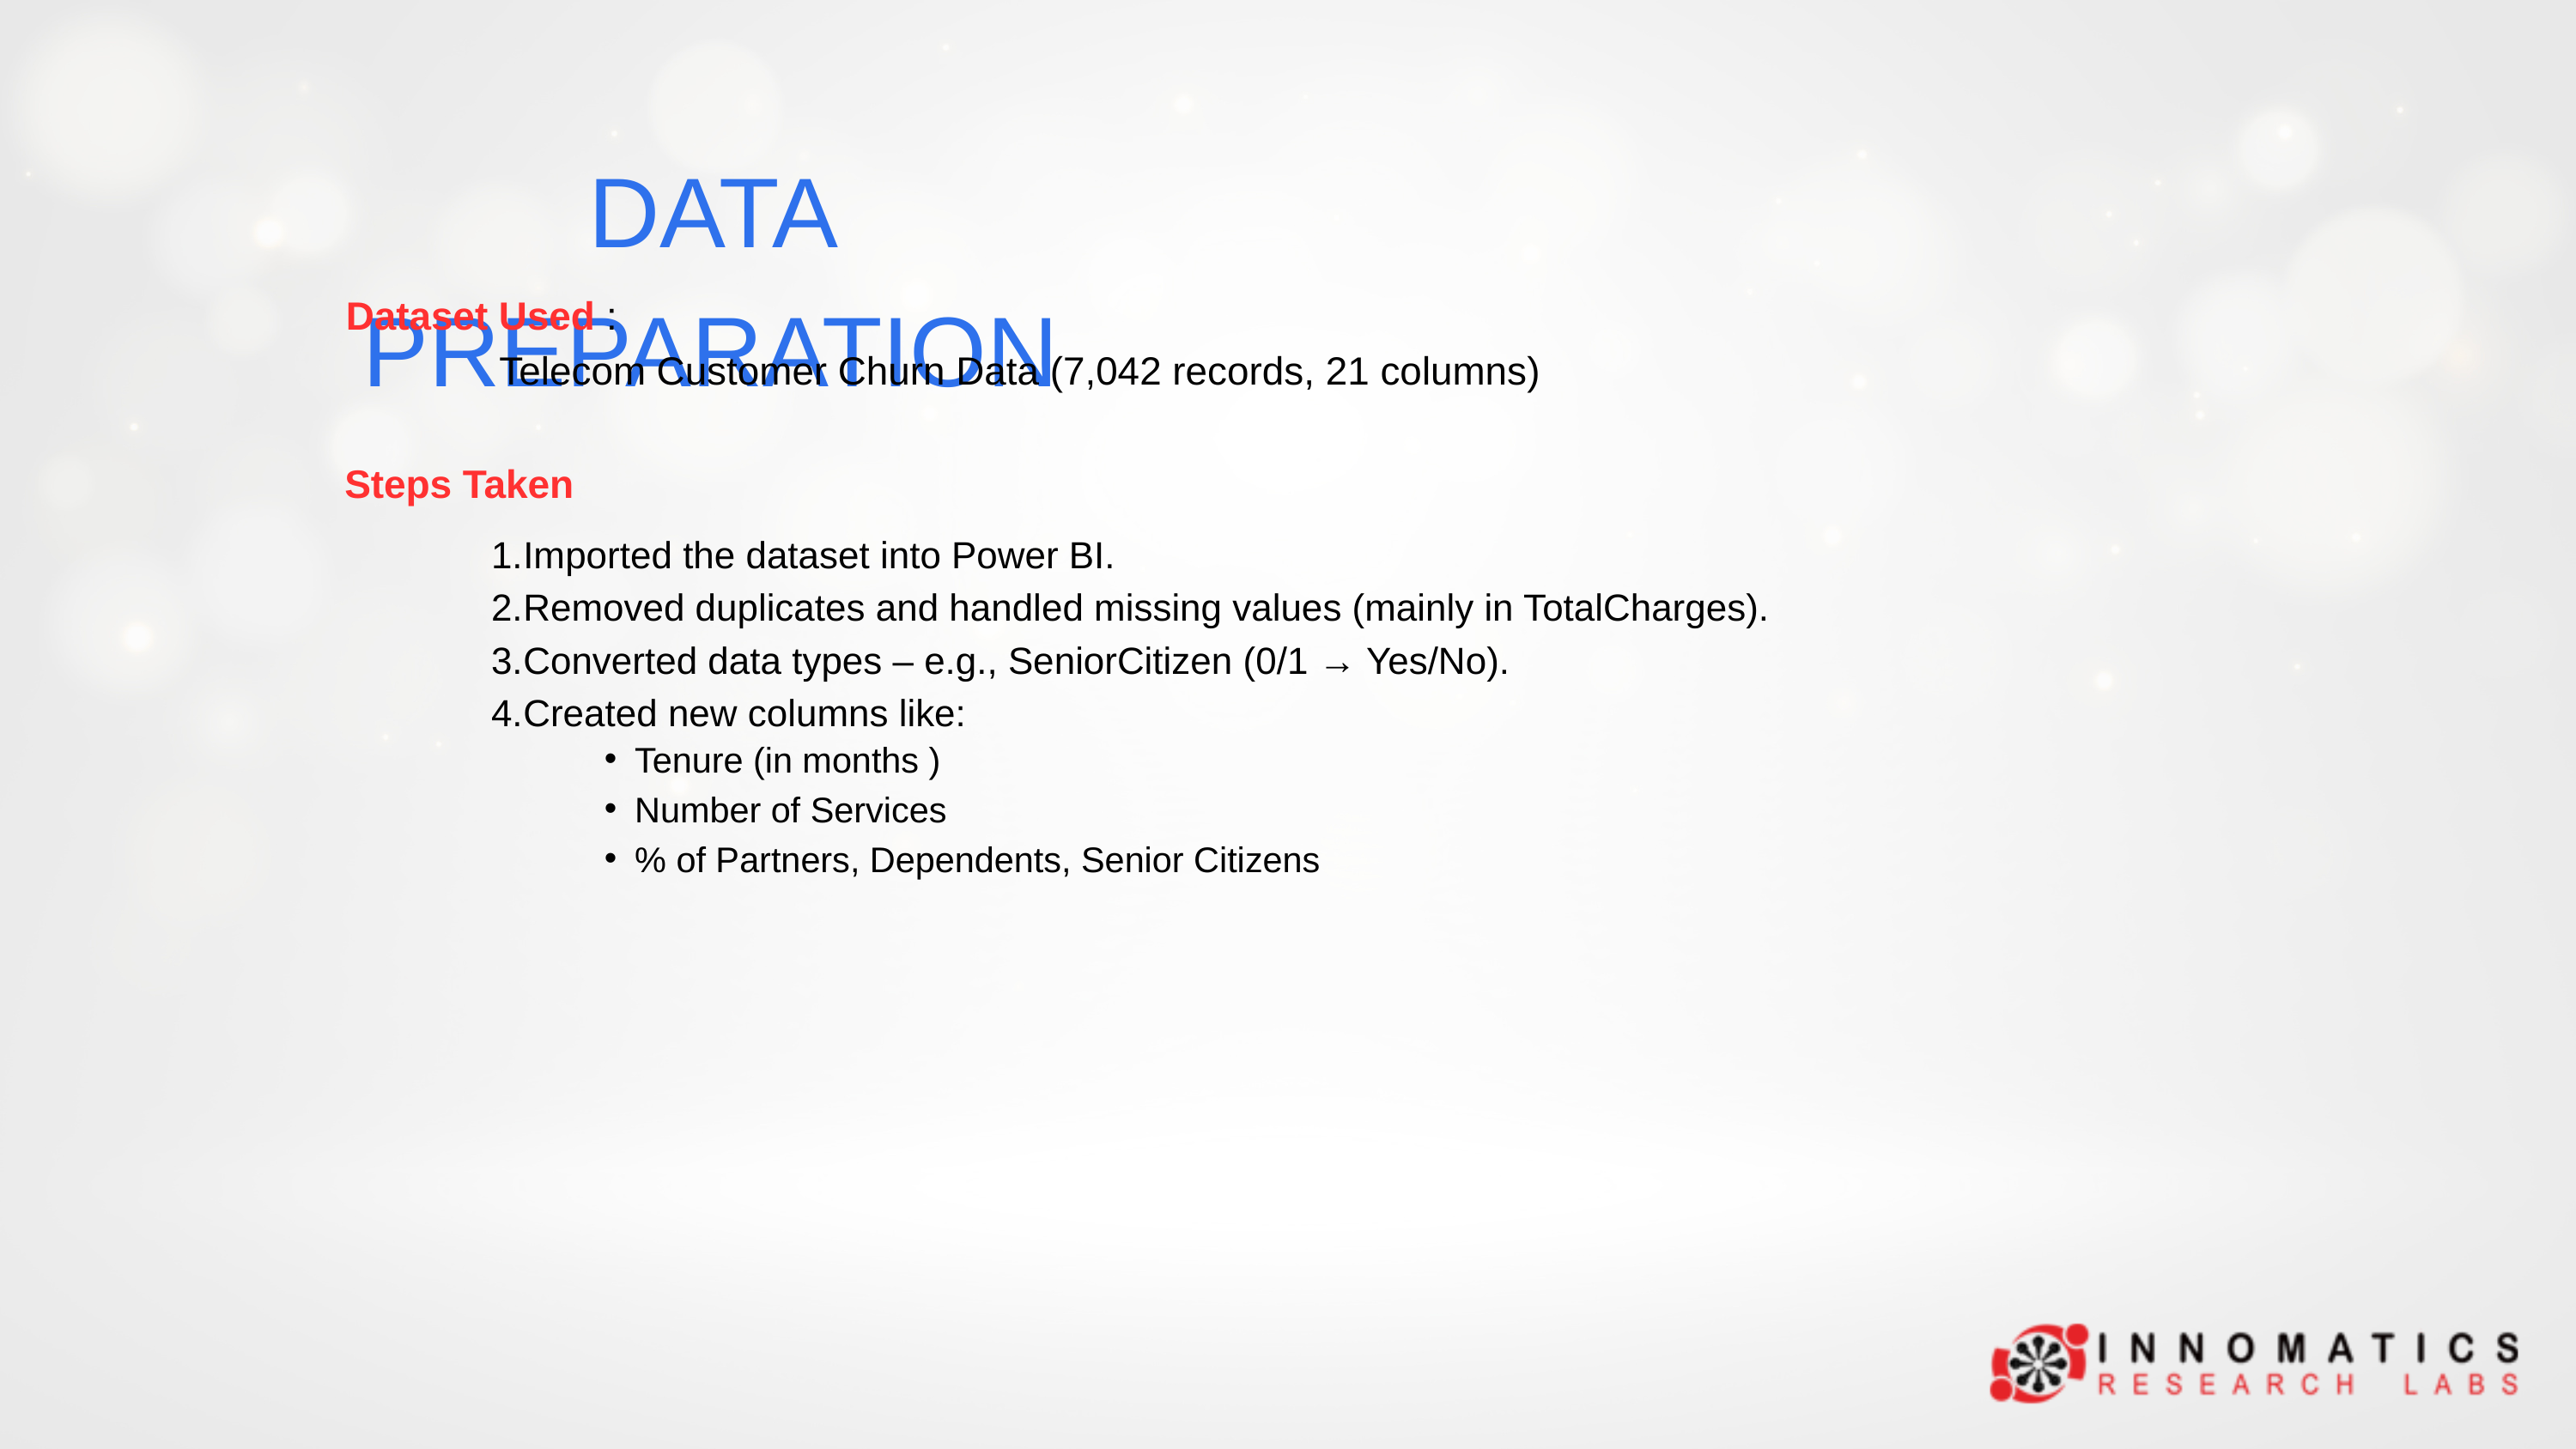

DATA PREPARATION
Dataset Used :
              Telecom Customer Churn Data (7,042 records, 21 columns)
Steps Taken
Imported the dataset into Power BI.
Removed duplicates and handled missing values (mainly in TotalCharges).
Converted data types – e.g., SeniorCitizen (0/1 → Yes/No).
Created new columns like:

Tenure (in months )
Number of Services
% of Partners, Dependents, Senior Citizens